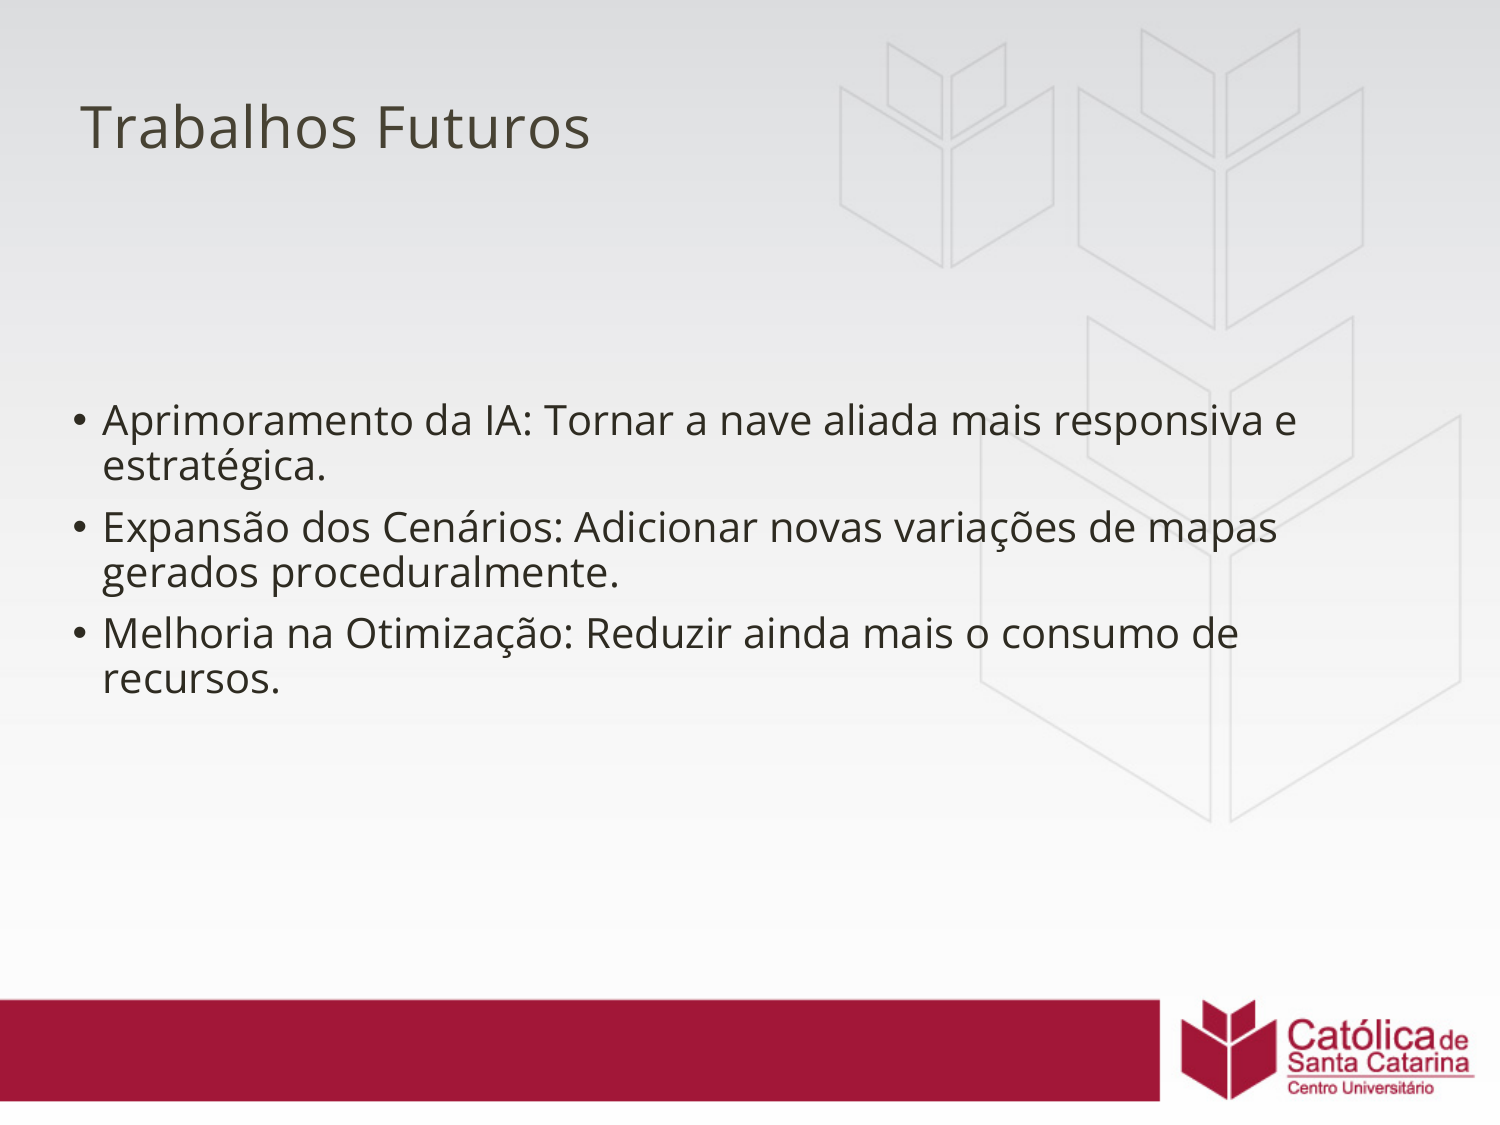

# Trabalhos Futuros
Aprimoramento da IA: Tornar a nave aliada mais responsiva e estratégica.
Expansão dos Cenários: Adicionar novas variações de mapas gerados proceduralmente.
Melhoria na Otimização: Reduzir ainda mais o consumo de recursos.